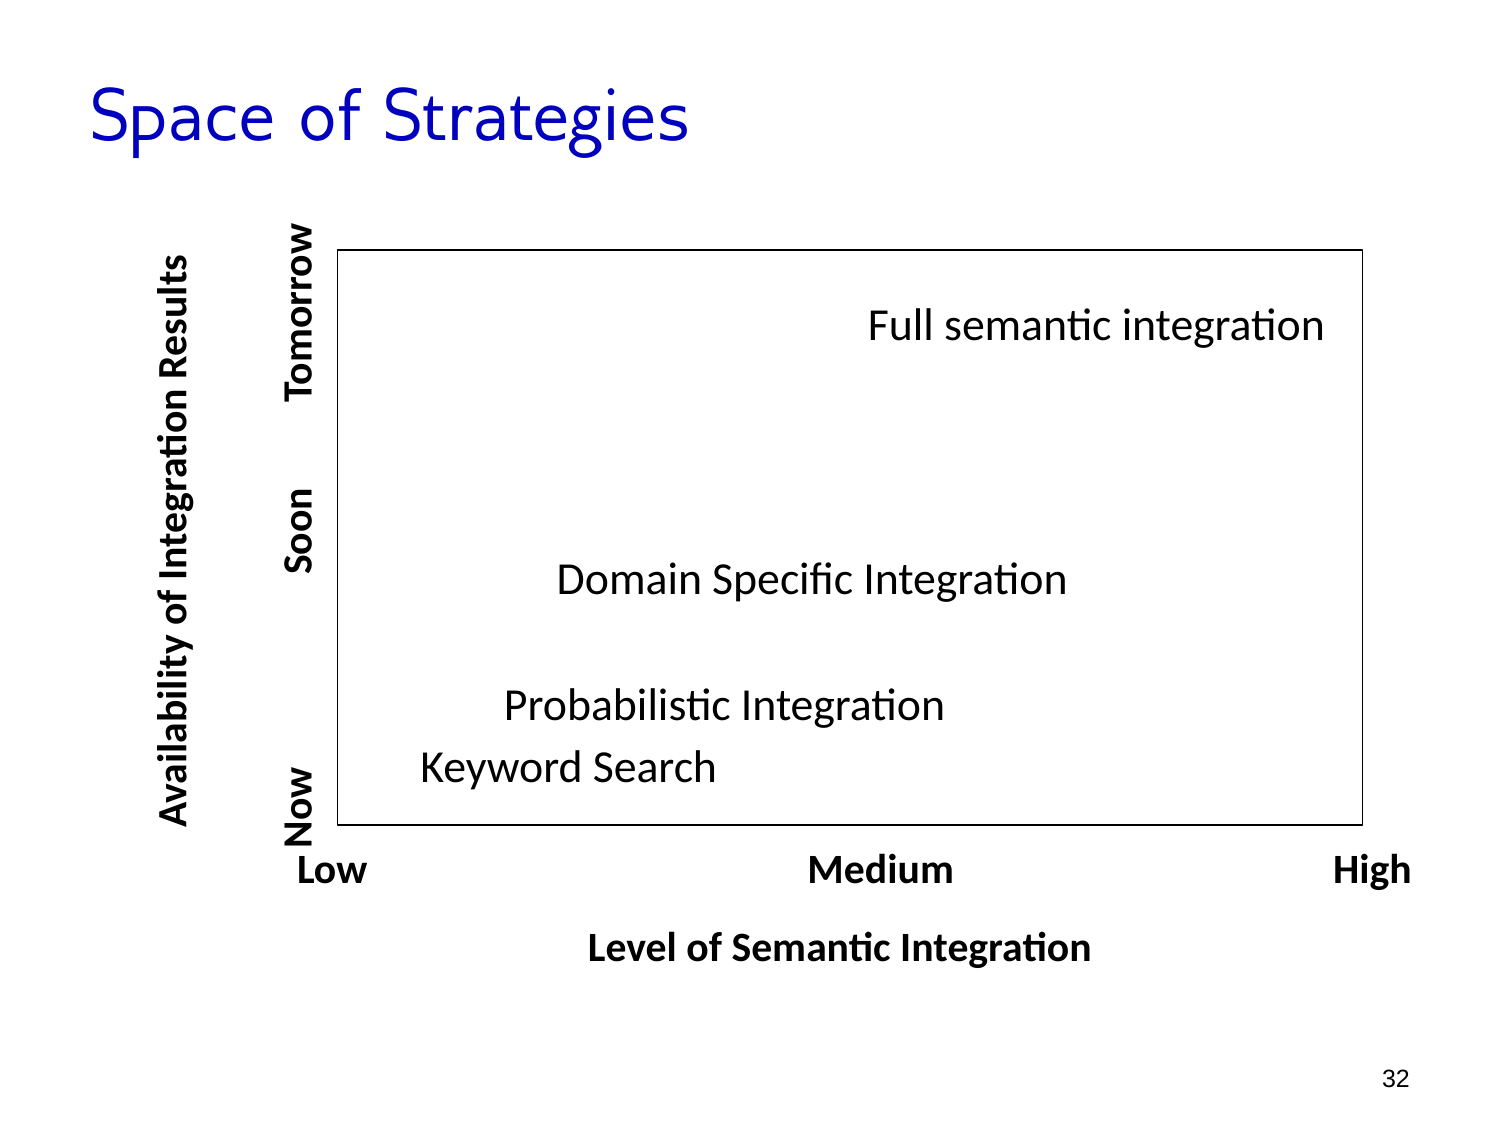

Space of Strategies

Full semantic integration
Now	             Soon         Tomorrow
Availability of Integration Results
Domain Specific Integration
Probabilistic Integration
Keyword Search
Low	                                      Medium                                        High
Level of Semantic Integration
32